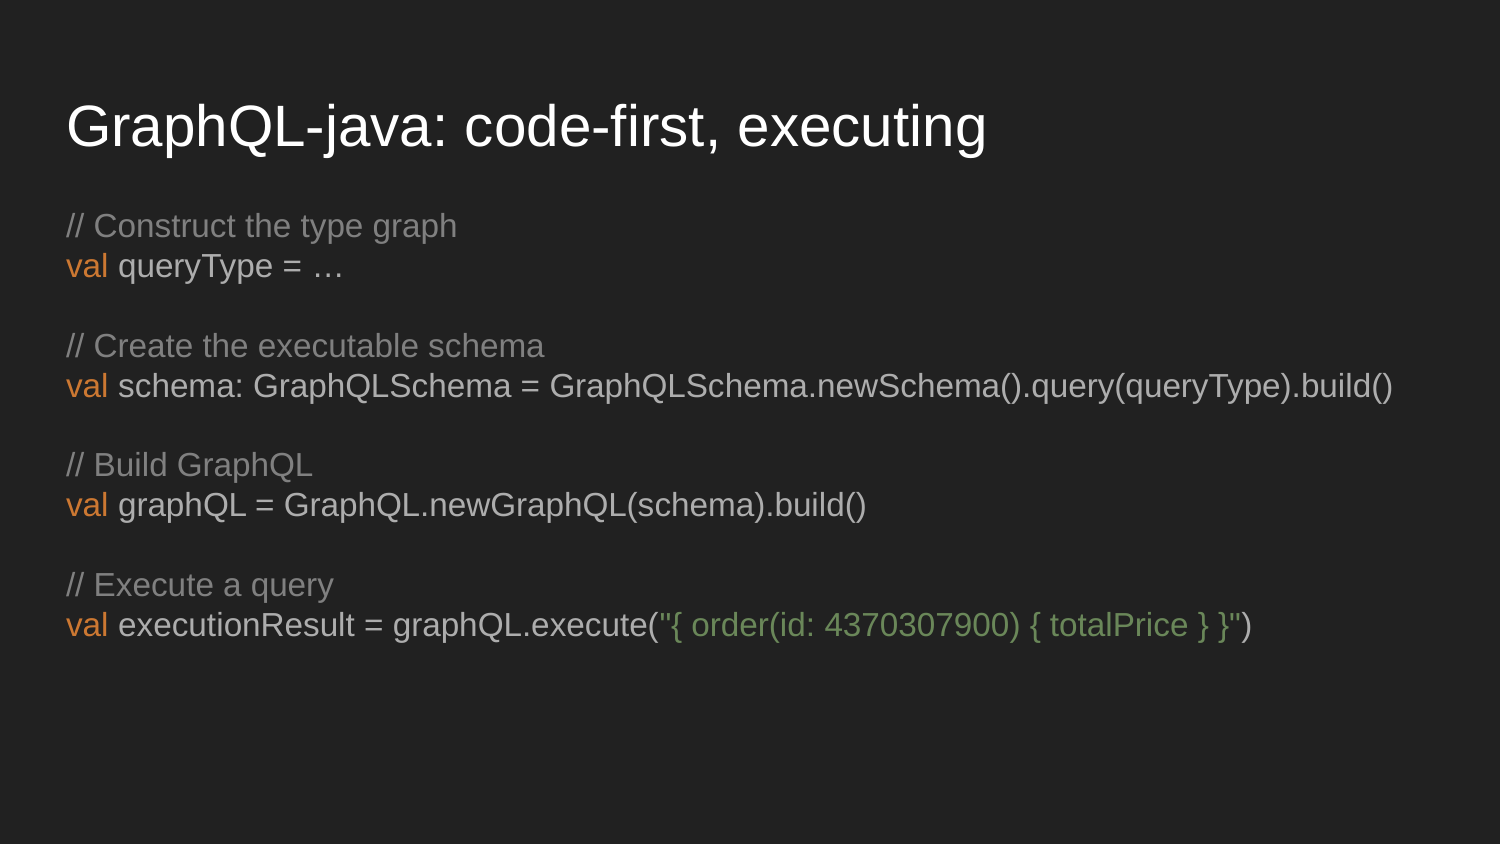

# GraphQL-java: code-first, executing
// Construct the type graph
val queryType = …

// Create the executable schema
val schema: GraphQLSchema = GraphQLSchema.newSchema().query(queryType).build()
// Build GraphQL
val graphQL = GraphQL.newGraphQL(schema).build()
// Execute a query
val executionResult = graphQL.execute("{ order(id: 4370307900) { totalPrice } }")